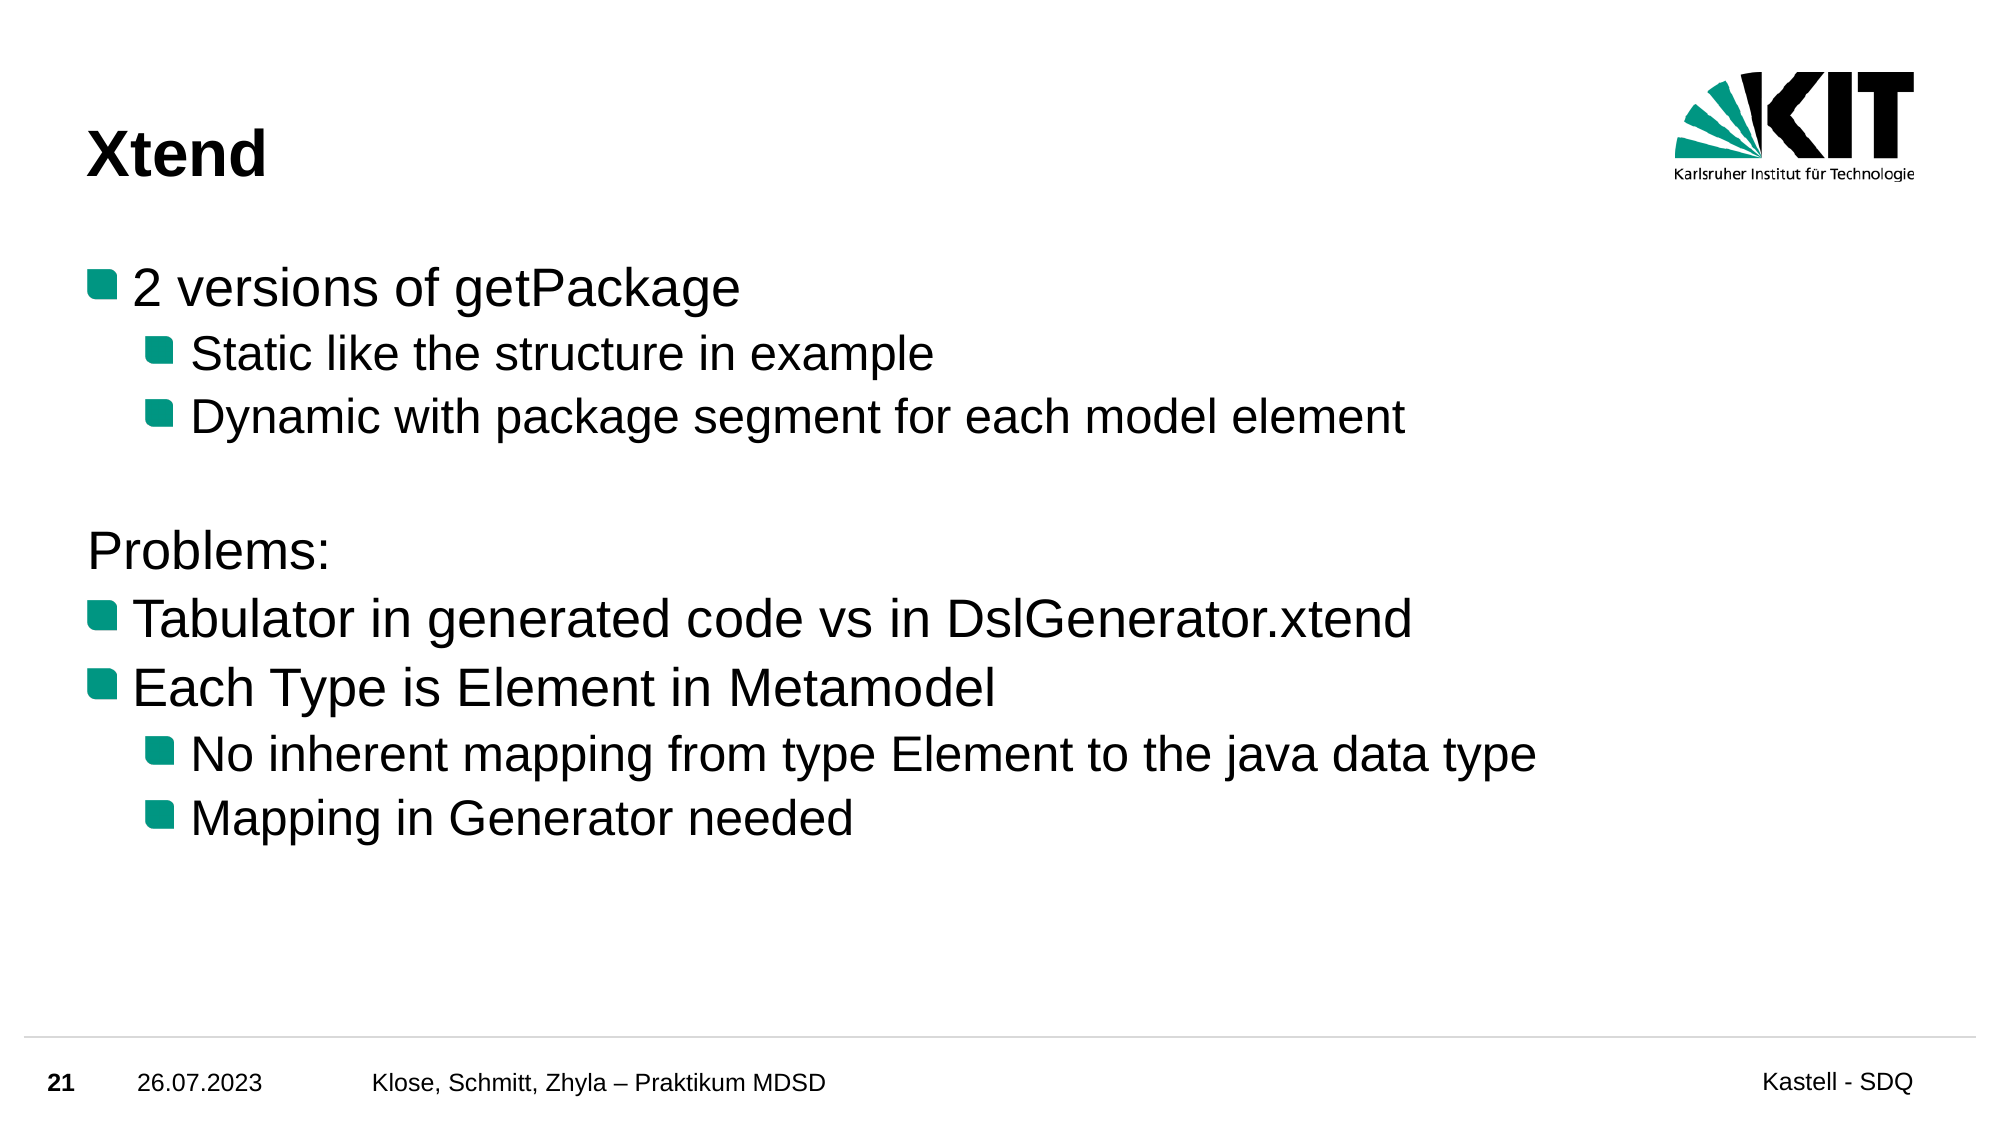

# Xtend
2 versions of getPackage
Static like the structure in example
Dynamic with package segment for each model element

Problems:
Tabulator in generated code vs in DslGenerator.xtend
Each Type is Element in Metamodel
No inherent mapping from type Element to the java data type
Mapping in Generator needed
21
26.07.2023